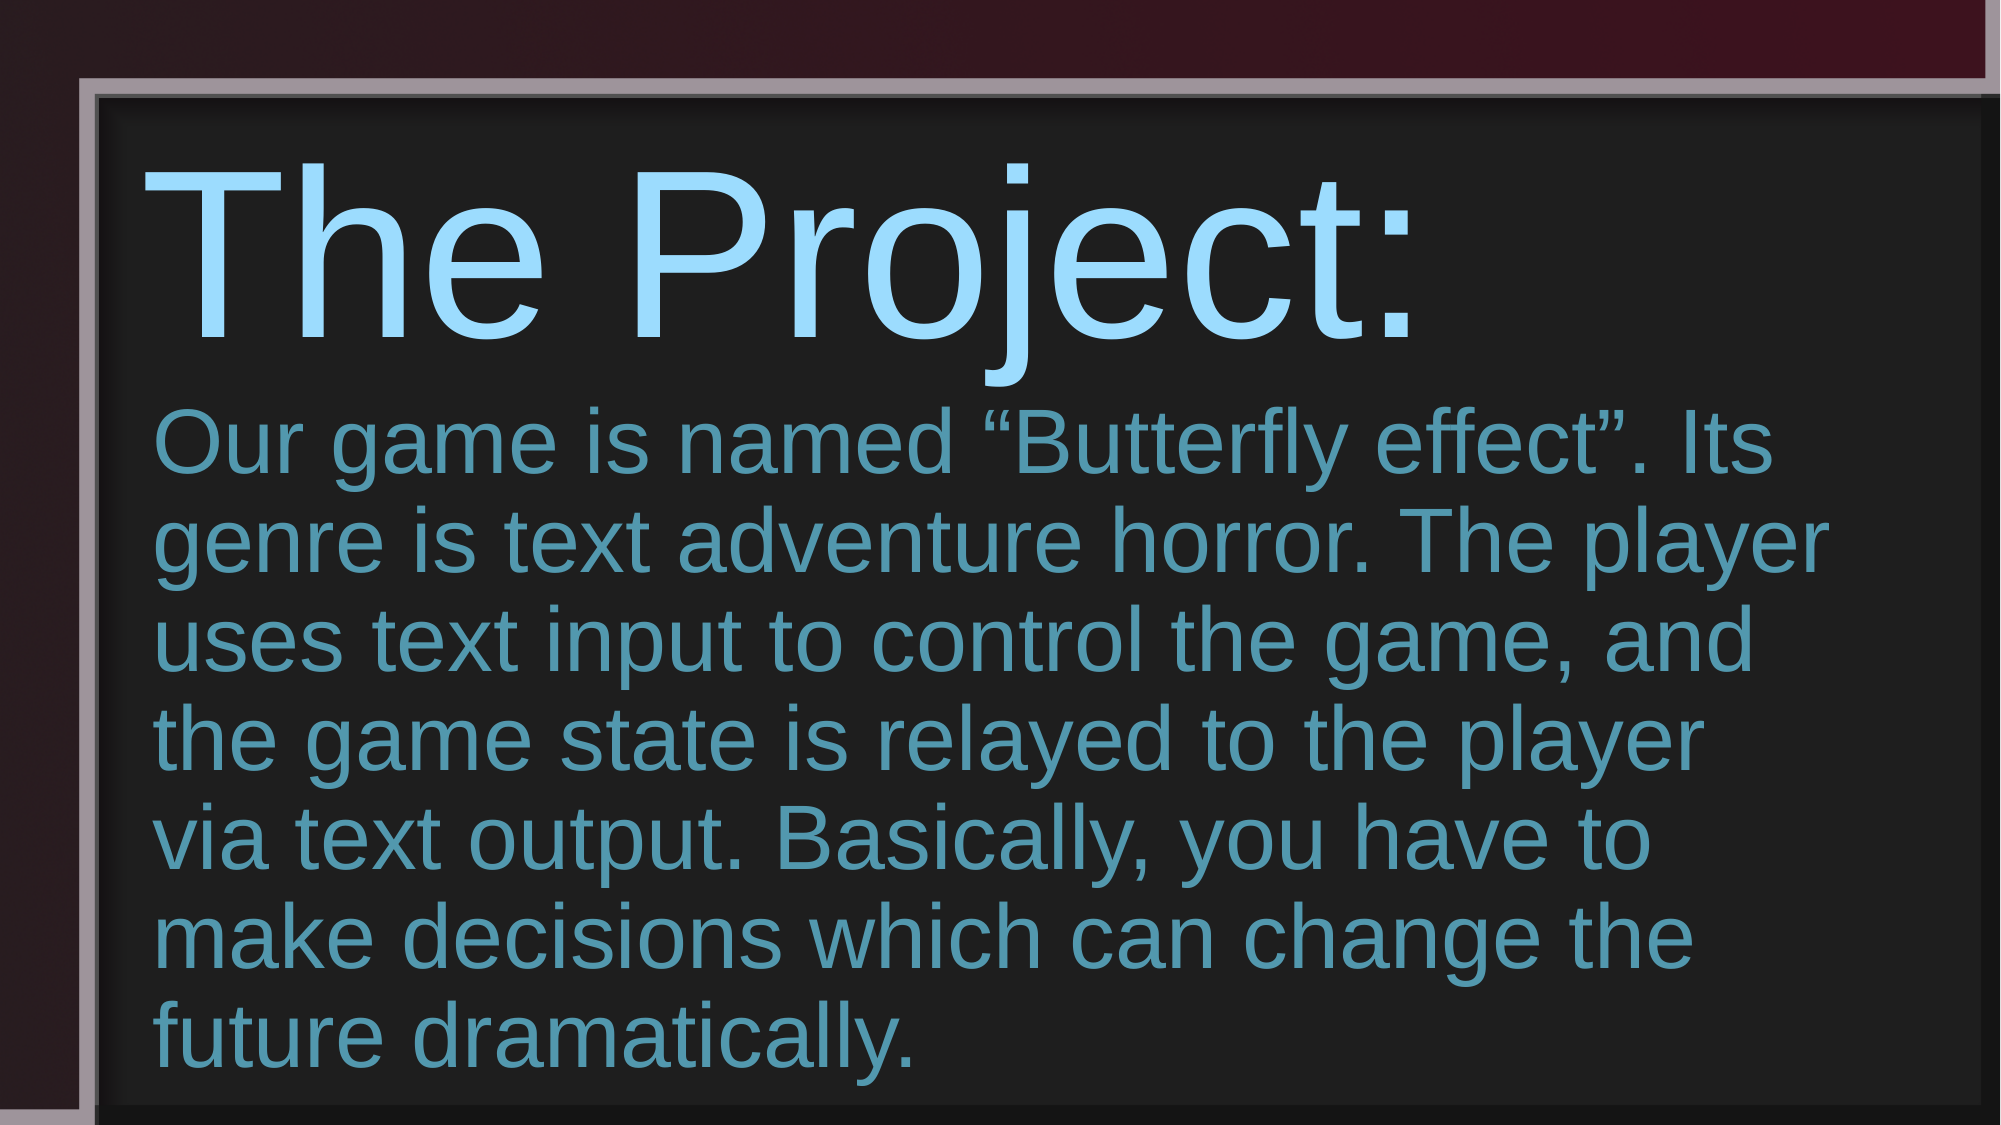

The Project:
Our game is named “Butterfly effect”. Its genre is text adventure horror. The player uses text input to control the game, and the game state is relayed to the player via text output. Basically, you have to make decisions which can change the future dramatically.